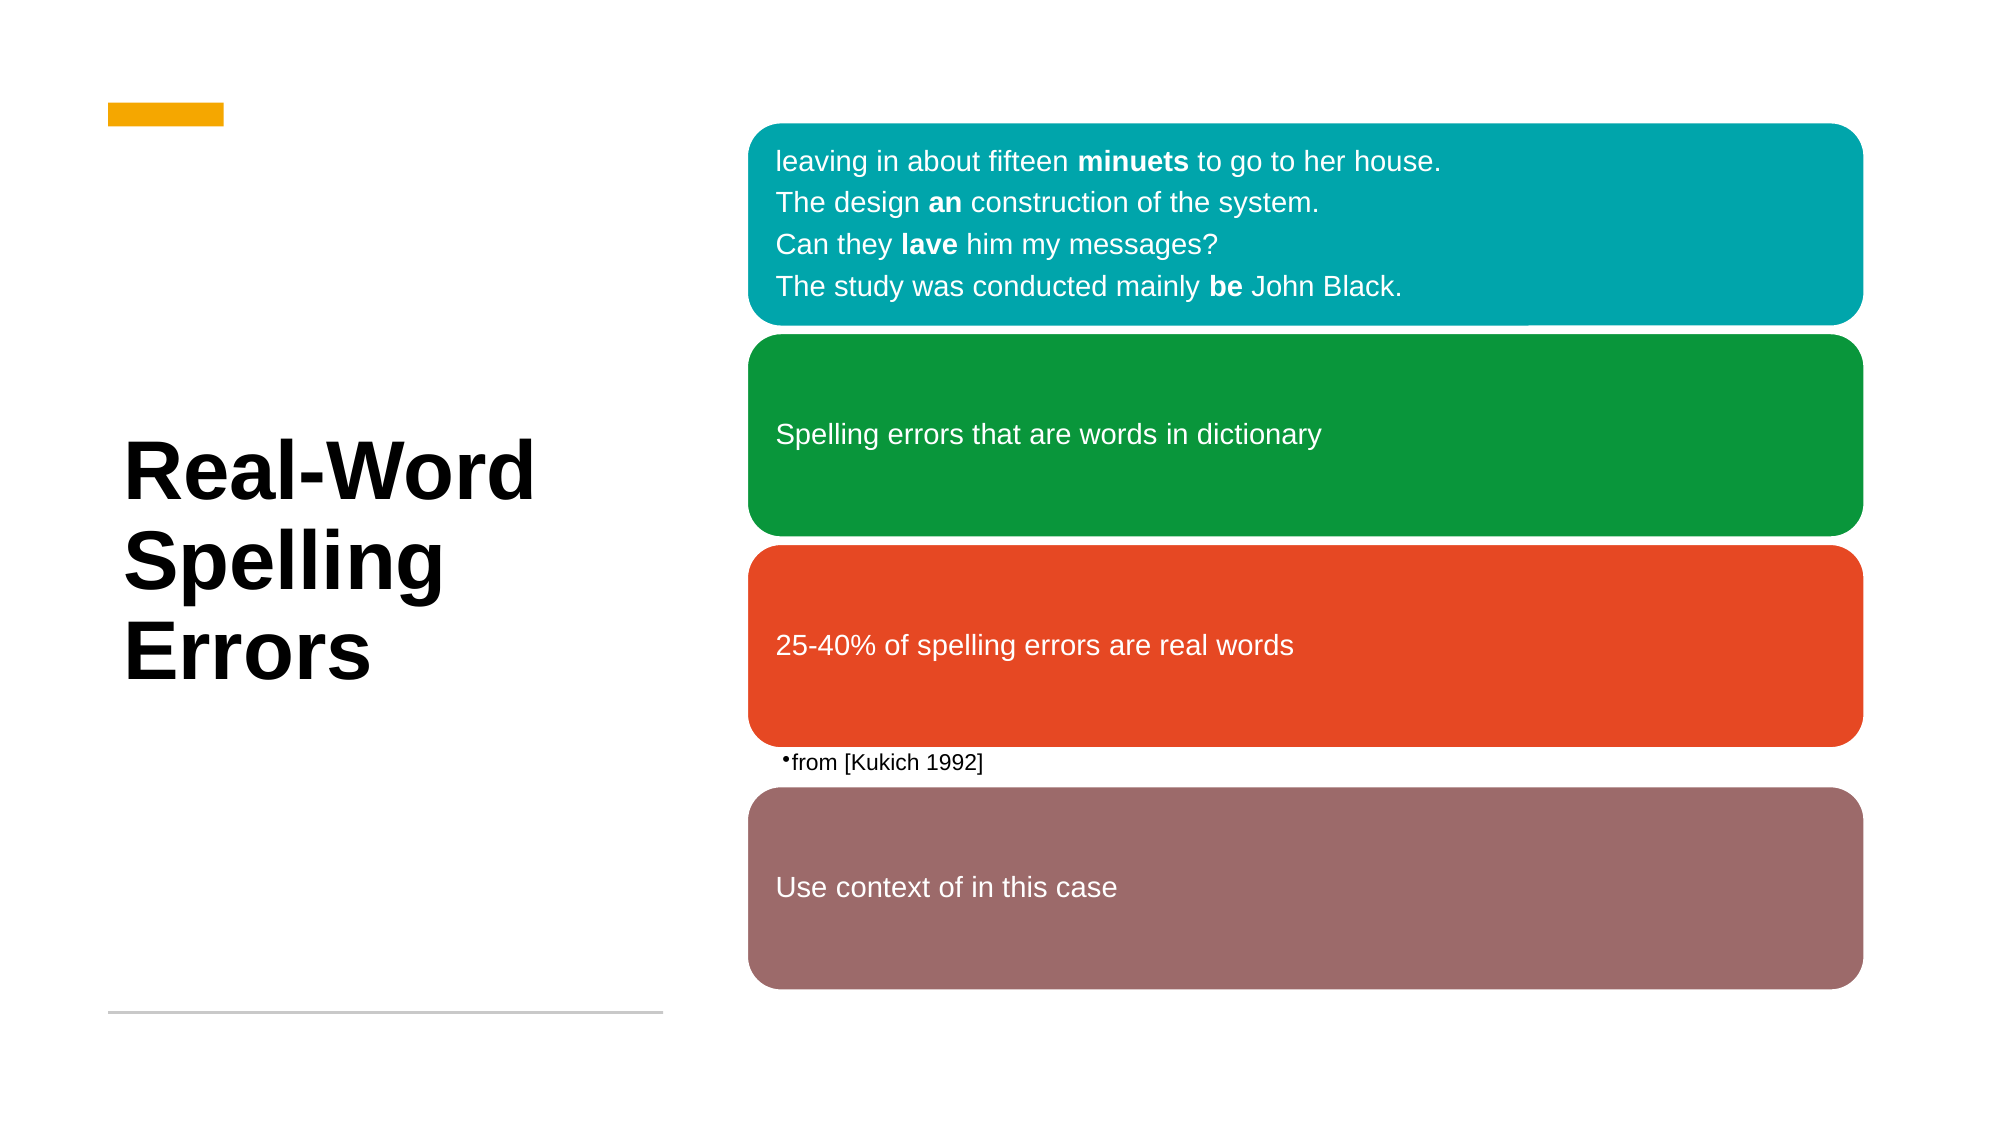

leaving in about fifteen minuets to go to her house.
The design an construction of the system.
Can they lave him my messages?
The study was conducted mainly be John Black.
Spelling errors that are words in dictionary
25-40% of spelling errors are real words
from [Kukich 1992]
Use context of in this case
# Real-Word Spelling Errors